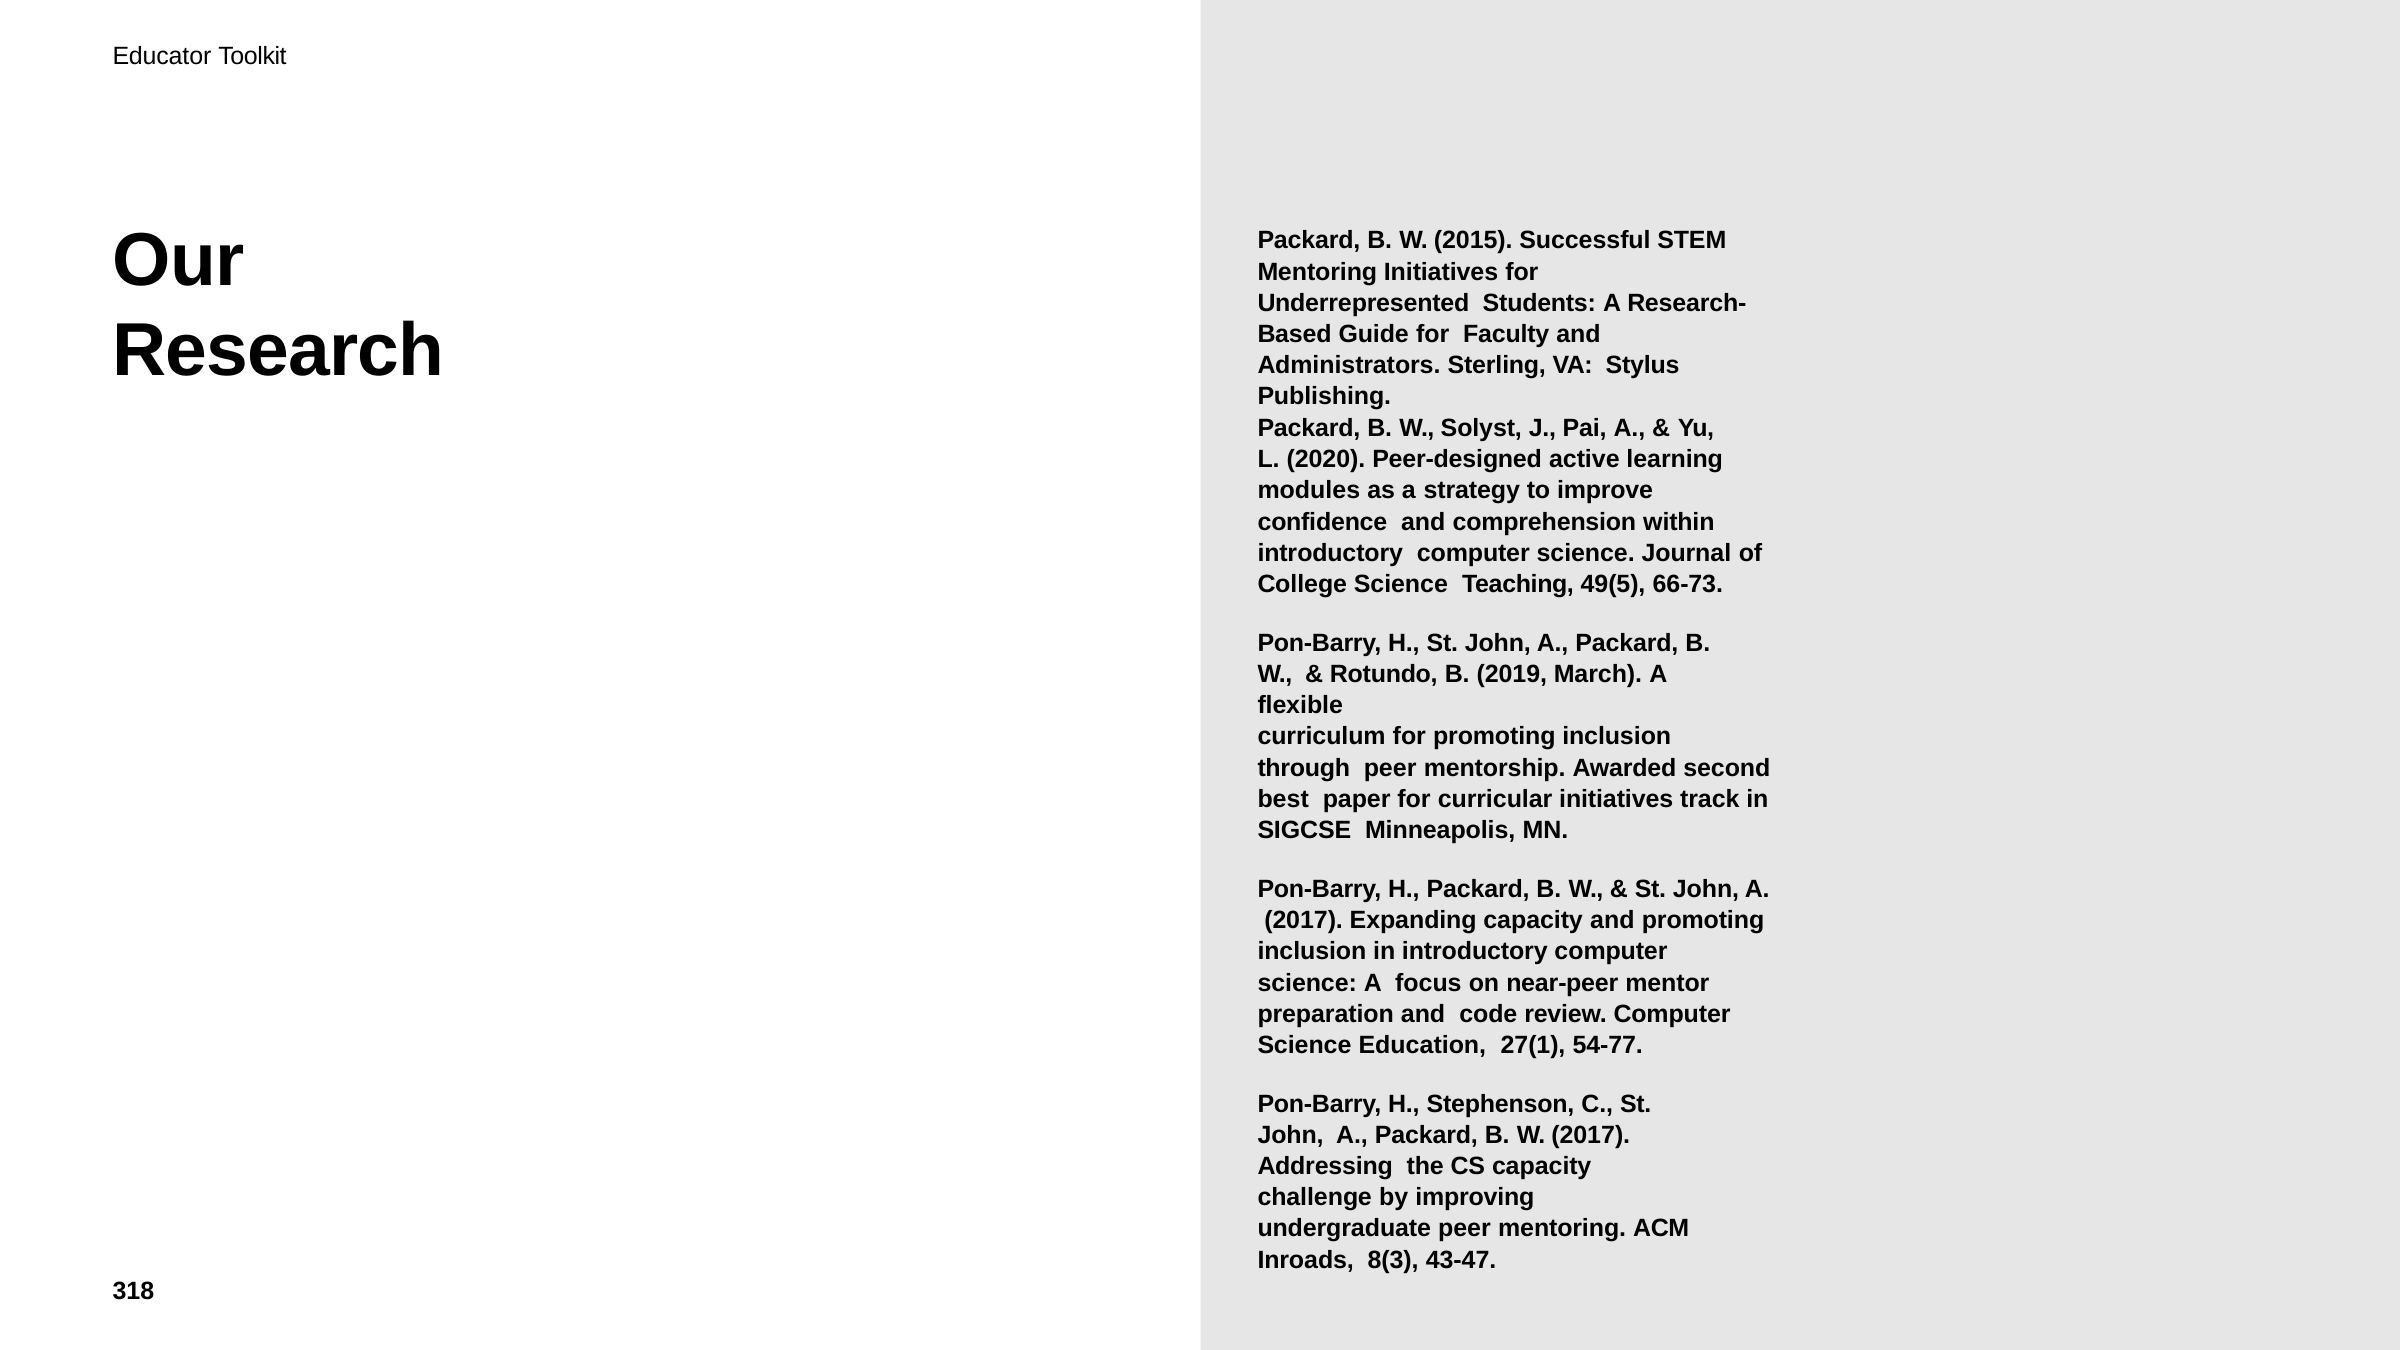

Educator Toolkit
# Our Research
Packard, B. W. (2015). Successful STEM  Mentoring Initiatives for Underrepresented  Students: A Research-Based Guide for  Faculty and Administrators. Sterling, VA:  Stylus Publishing.
Packard, B. W., Solyst, J., Pai, A., & Yu,
L. (2020). Peer-designed active learning  modules as a strategy to improve confidence  and comprehension within introductory  computer science. Journal of College Science  Teaching, 49(5), 66-73.

Pon-Barry, H., St. John, A., Packard, B. W.,  & Rotundo, B. (2019, March). A flexible
curriculum for promoting inclusion through  peer mentorship. Awarded second best  paper for curricular initiatives track in SIGCSE  Minneapolis, MN.

Pon-Barry, H., Packard, B. W., & St. John, A.  (2017). Expanding capacity and promoting  inclusion in introductory computer science: A  focus on near-peer mentor preparation and  code review. Computer Science Education,  27(1), 54-77.

Pon-Barry, H., Stephenson, C., St. John,  A., Packard, B. W. (2017). Addressing  the CS capacity challenge by improving
undergraduate peer mentoring. ACM Inroads,  8(3), 43-47.
318